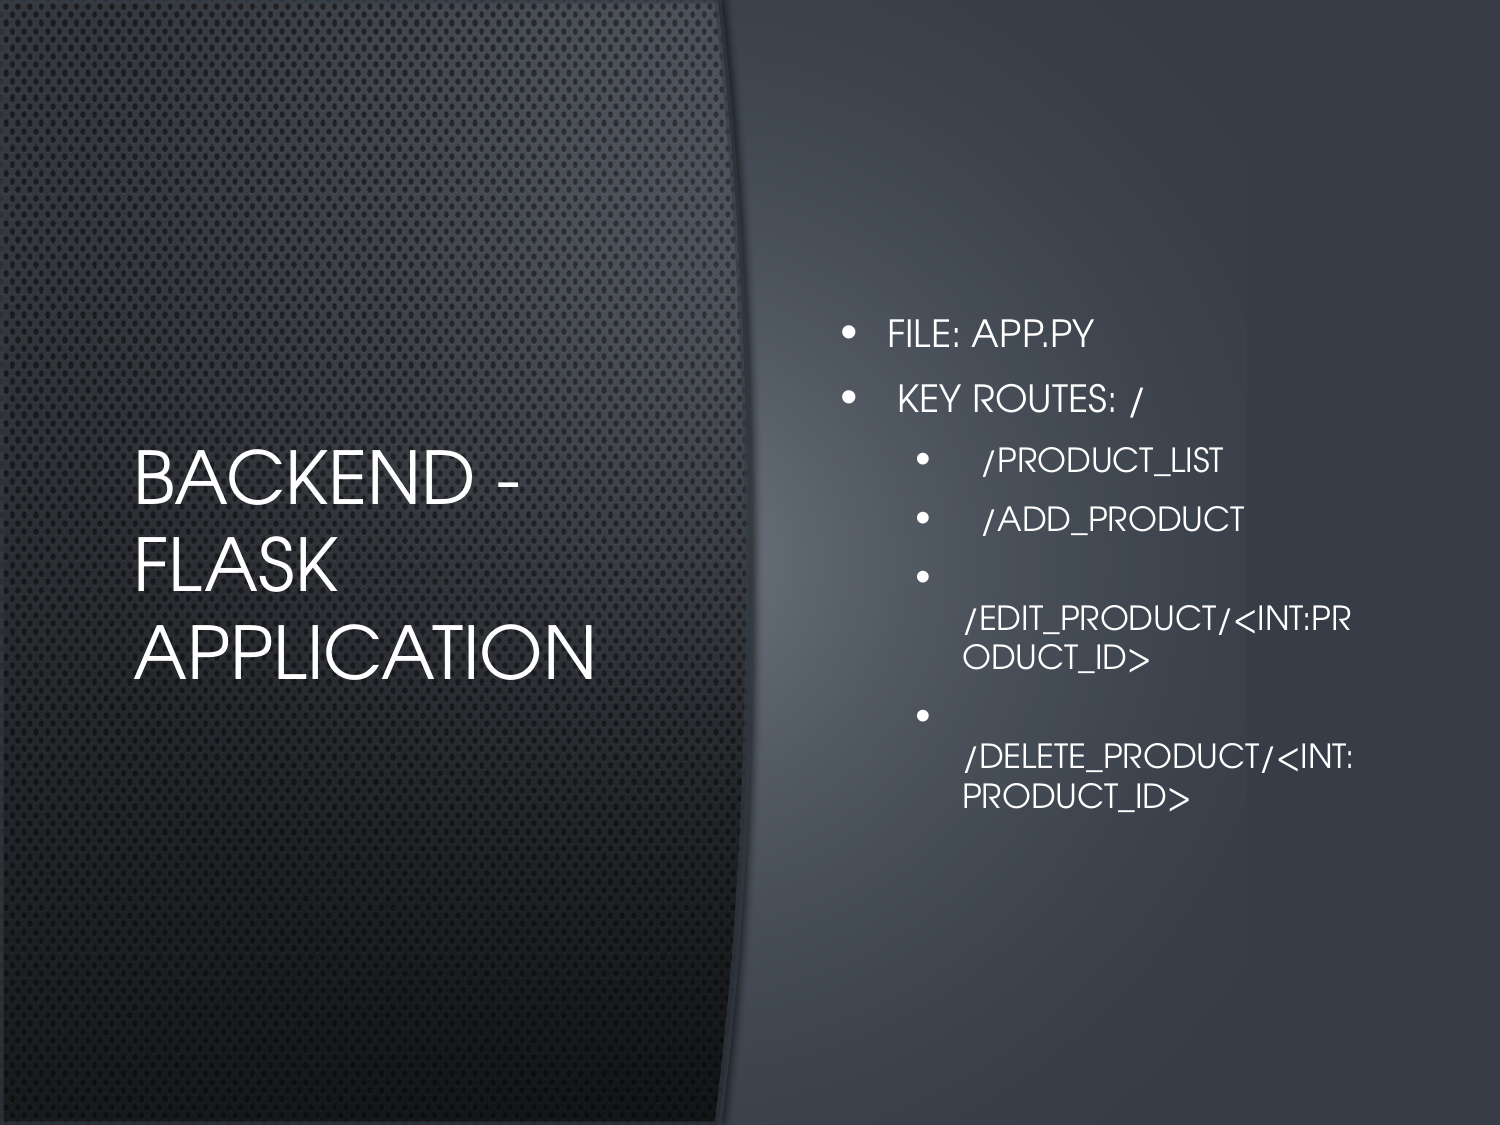

# Backend - Flask Application
File: app.py
 Key routes: /
  /product_list
  /add_product
  /edit_product/<int:product_id>
  /delete_product/<int:product_id>